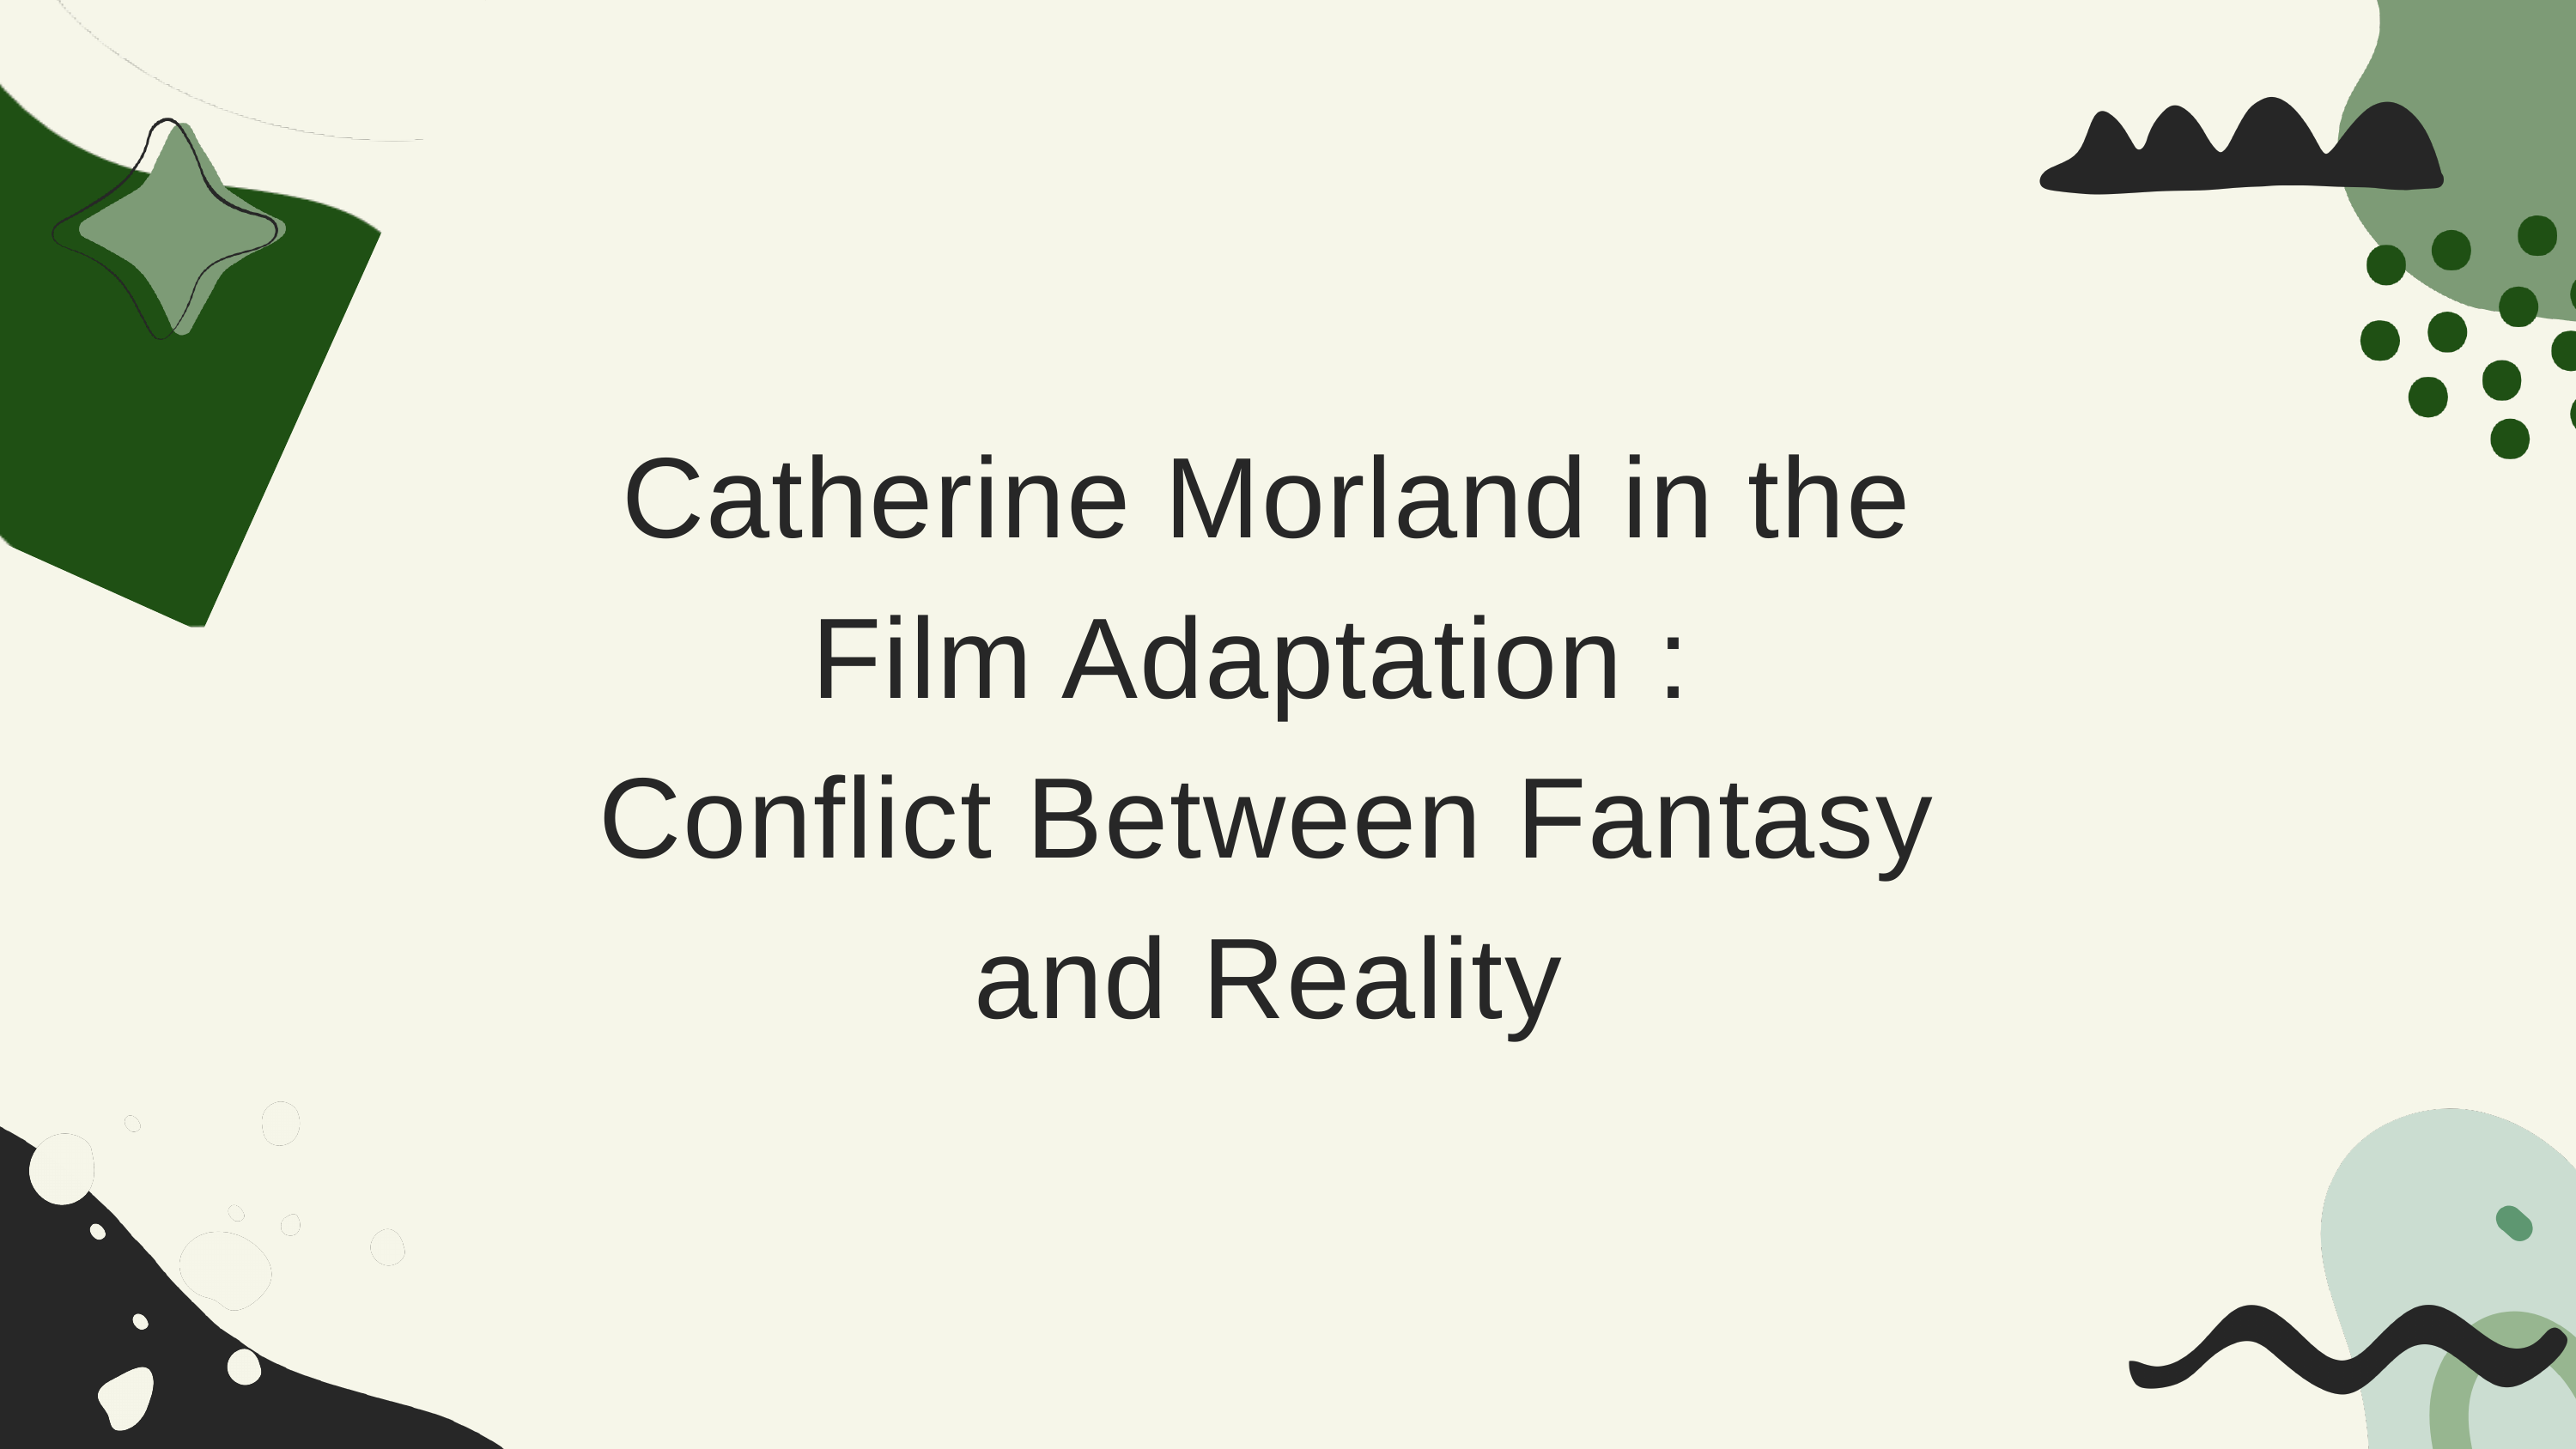

Catherine Morland in the Film Adaptation :
Conflict Between Fantasy and Reality